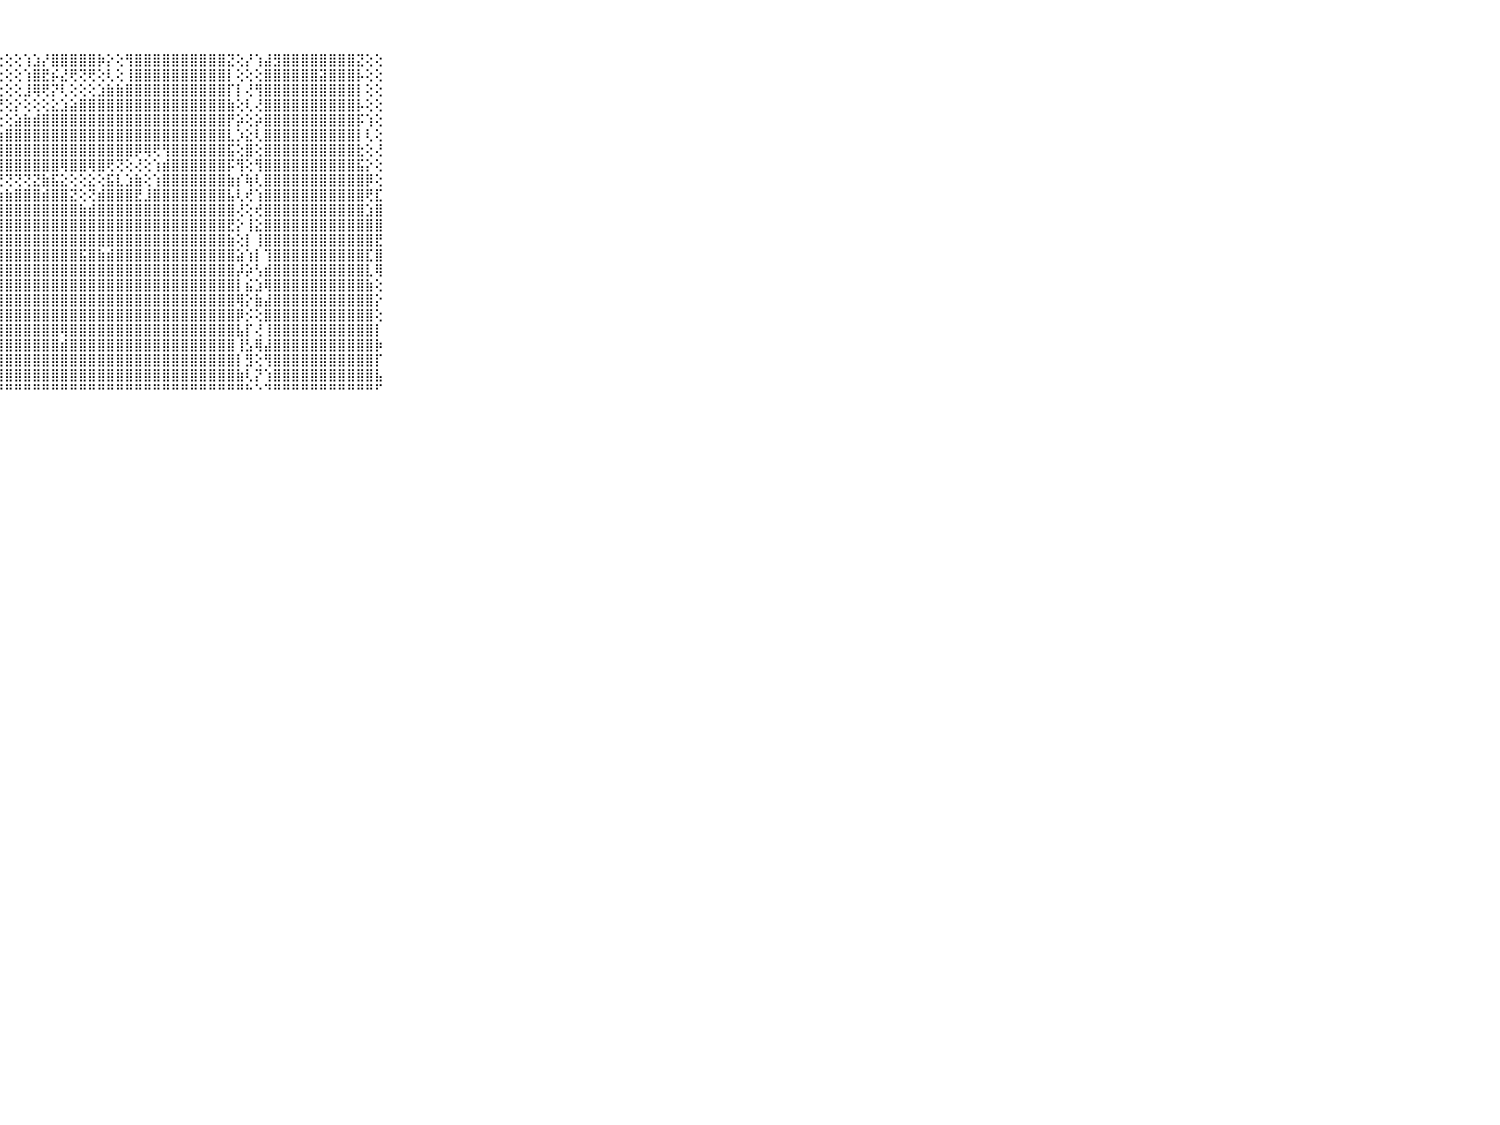

⠀⠀⠀⠀⠀⠀⠀⠀⠀⠀⠀⣿⣿⣿⣿⣿⣿⣿⣿⣿⣿⣿⢟⢕⢕⢕⢕⢕⢕⢕⢱⣱⡜⣿⣿⣿⣿⣿⡷⡕⢕⢻⣿⣿⣿⣿⣿⣿⣿⣿⣿⣿⣝⢕⡜⢱⣼⣻⣿⣿⣿⣿⣿⣿⣿⣿⣝⢕⢕⠀⠀⠀⠀⠀⠀⠀⠀⠀⠀⠀⠀
⠀⠀⠀⠀⠀⠀⠀⠀⠀⠀⠀⣿⣿⣿⣿⣿⣿⣿⣿⣿⣿⡵⢕⢕⢕⢕⢕⢕⢕⢕⢱⣿⣟⡮⣜⢟⢝⢟⢕⢇⢕⢸⣿⣿⣿⣿⣿⣿⣿⣿⣿⣿⡇⢕⢕⢕⣿⣿⣿⣿⣿⣿⣽⣿⣿⣿⡧⢕⢕⠀⠀⠀⠀⠀⠀⠀⠀⠀⠀⠀⠀
⠀⠀⠀⠀⠀⠀⠀⠀⠀⠀⠀⣿⣿⣿⣿⣿⣿⣿⣿⡿⢕⢕⢕⢕⢕⢕⢕⢕⢕⢕⣸⢿⢟⡝⢇⢕⢕⢕⣱⣷⣷⣿⣿⣿⣿⣿⣿⣿⣿⣿⣿⣿⡏⡇⢜⢻⣿⣿⣿⣿⣿⣿⣿⣿⣿⣿⡇⢕⢕⠀⠀⠀⠀⠀⠀⠀⠀⠀⠀⠀⠀
⠀⠀⠀⠀⠀⠀⠀⠀⠀⠀⠀⣿⣿⣿⣿⣿⣿⣿⡿⢟⢕⢕⢕⢕⢕⢕⢕⢜⢕⡕⢕⢕⢕⣕⣱⣵⣿⣿⣿⣿⣿⣿⣿⣿⣿⣿⣿⣿⣿⣿⣿⣿⣷⢕⢇⢜⣿⣿⣿⣿⣿⣿⣿⣿⣿⣿⡧⢕⢕⠀⠀⠀⠀⠀⠀⠀⠀⠀⠀⠀⠀
⠀⠀⠀⠀⠀⠀⠀⠀⠀⠀⠀⣿⣿⣿⣿⣿⣿⣿⢇⢕⢕⢕⢕⢕⢕⢕⢕⢕⢕⣵⣷⣾⣿⣿⣿⣿⣿⣿⣿⣿⣿⣿⣿⣿⣿⣿⣿⣿⣿⣿⣿⣿⡟⡵⢕⡵⣿⣿⣿⣿⣿⣿⣿⣿⣿⣿⡯⢱⢕⠀⠀⠀⠀⠀⠀⠀⠀⠀⠀⠀⠀
⠀⠀⠀⠀⠀⠀⠀⠀⠀⠀⠀⣿⣿⣿⣿⣿⣿⡿⢕⢕⢕⢕⢕⢕⢕⢕⢕⣱⣿⣿⣿⣿⣿⣿⣿⣿⣿⣿⣿⣿⣿⣿⣿⣿⣿⣿⣿⣿⣿⣿⣿⣿⣇⡱⣕⢇⣿⣿⣿⣿⣿⣿⣿⣿⣿⣿⡇⢇⢕⠀⠀⠀⠀⠀⠀⠀⠀⠀⠀⠀⠀
⠀⠀⠀⠀⠀⠀⠀⠀⠀⠀⠀⣿⣿⣿⣿⣿⣿⣷⢜⢕⢕⢕⢕⢕⢕⢕⣱⣿⣿⣿⣿⣿⣿⣿⣿⣿⣿⣿⣿⣿⣿⣿⡿⢿⢟⢻⣿⣿⣿⣿⣿⣿⣯⢕⣿⢕⣿⣿⣿⣿⣿⣿⣿⣿⣿⣿⣗⢕⢜⠀⠀⠀⠀⠀⠀⠀⠀⠀⠀⠀⠀
⠀⠀⠀⠀⠀⠀⠀⠀⠀⠀⠀⣿⣿⣿⣿⣿⣿⣿⡕⢕⢕⢕⢕⢕⢕⢾⣿⣿⣿⣿⣿⣿⣿⣿⢿⣿⣿⢿⣿⢟⢝⢕⢜⢕⢱⣾⣿⣿⣿⣿⣿⣿⡯⢻⢕⢻⣿⣿⣿⣿⣿⣿⣿⣿⣿⣿⣯⡕⢕⠀⠀⠀⠀⠀⠀⠀⠀⠀⠀⠀⠀
⠀⠀⠀⠀⠀⠀⠀⠀⠀⠀⠀⣿⣿⣿⣿⣿⣿⣿⡇⢕⢕⢕⢕⢕⢕⢕⢟⢟⢝⢝⢝⣝⣷⣯⣕⢕⢕⣕⢕⣯⣇⣱⣷⢕⢱⣿⣿⣿⣿⣿⣿⣿⣷⡎⢷⢇⣿⣿⣿⣿⣿⣿⣿⣿⣿⣿⣿⡿⢕⠀⠀⠀⠀⠀⠀⠀⠀⠀⠀⠀⠀
⠀⠀⠀⠀⠀⠀⠀⠀⠀⠀⠀⣿⣿⣿⣿⣿⣿⣿⣧⢕⢕⣕⣕⢕⢕⢕⣵⣵⣷⣿⣿⣿⣾⣿⣿⣝⢕⢝⣾⣿⣿⣿⣟⣸⣿⣿⣿⣿⣿⣿⣿⣿⣧⢇⢞⢱⣿⣿⣿⣿⣿⣿⣿⣿⣿⣿⣿⢟⣏⠀⠀⠀⠀⠀⠀⠀⠀⠀⠀⠀⠀
⠀⠀⠀⠀⠀⠀⠀⠀⠀⠀⠀⣿⣿⣿⣿⣿⣿⣿⣿⣷⣿⣿⣿⣿⣷⣾⣿⣿⣿⣿⣿⣿⣿⣿⣿⣿⣷⣾⣿⣿⣿⣿⣿⣿⣿⣿⣿⣿⣿⣿⣿⣿⣿⢜⢕⢞⣿⣿⣿⣿⣿⣿⣿⣿⣿⣿⣿⣱⣿⠀⠀⠀⠀⠀⠀⠀⠀⠀⠀⠀⠀
⠀⠀⠀⠀⠀⠀⠀⠀⠀⠀⠀⣿⣿⣿⣿⣿⣿⣿⣿⣿⣿⣿⣿⣿⣿⣿⣿⣿⣿⣿⣿⣿⣿⣿⣿⣿⣿⣿⣿⣿⣿⣿⣿⣿⣿⣿⣿⣿⣿⣿⣿⣿⣟⡕⢸⣕⣿⣿⣿⣿⣿⣿⣿⣿⣿⣿⣿⣿⣿⠀⠀⠀⠀⠀⠀⠀⠀⠀⠀⠀⠀
⠀⠀⠀⠀⠀⠀⠀⠀⠀⠀⠀⣿⣿⣿⣿⣿⣿⣿⣿⣿⣿⡿⣿⣿⣿⣿⣿⣿⣿⣿⣿⣿⣿⣿⣿⣿⣿⣿⣿⣿⣿⣿⣿⣿⣿⣿⣿⣿⣿⣿⣿⣿⣷⢕⡇⢸⣿⣿⣿⣿⣿⣿⣿⣿⣿⣿⣿⣿⣟⠀⠀⠀⠀⠀⠀⠀⠀⠀⠀⠀⠀
⠀⠀⠀⠀⠀⠀⠀⠀⠀⠀⠀⣿⣿⣿⣿⣿⣿⣿⣿⣿⣿⣿⣿⣿⣿⣿⣿⣿⣿⣿⣿⣿⣿⣿⣿⣿⣯⣿⣷⣾⣿⣿⣿⣿⣿⣿⣿⣿⣿⣿⣿⣿⣿⣵⢱⡇⢹⣿⣿⣿⣿⣿⣿⣿⣿⣿⣿⣏⣿⠀⠀⠀⠀⠀⠀⠀⠀⠀⠀⠀⠀
⠀⠀⠀⠀⠀⠀⠀⠀⠀⠀⠀⣿⣿⣿⣿⣿⣿⣿⣿⣿⣿⡟⢿⣿⣿⣿⣿⣿⣿⣿⣿⣿⣿⣿⣿⣿⣿⣿⣿⣿⣿⣿⣿⣿⣿⣿⣿⣿⣿⣿⣿⣿⣿⡼⡵⢣⣾⣿⣿⣿⣿⣿⣿⣿⣿⣿⣿⣇⢿⠀⠀⠀⠀⠀⠀⠀⠀⠀⠀⠀⠀
⠀⠀⠀⠀⠀⠀⠀⠀⠀⠀⠀⣿⣿⣿⣿⣿⣿⣿⣿⣿⣿⣿⣮⢻⣿⣿⣿⣿⣿⣿⣿⣿⣿⣿⣿⣿⣿⣿⣿⣿⣿⣿⣿⣿⣿⣿⣿⣿⣿⣿⣿⣿⣿⡇⣮⣱⢿⣿⣿⣿⣿⣿⣿⣿⣿⣿⣿⣷⢕⠀⠀⠀⠀⠀⠀⠀⠀⠀⠀⠀⠀
⠀⠀⠀⠀⠀⠀⠀⠀⠀⠀⠀⣿⣿⣿⣿⣿⣿⣿⣿⣿⣿⣿⣿⣷⣜⢿⣿⣿⣿⣿⣿⣿⣿⣿⣿⣿⣿⣿⣿⣿⣿⣿⣿⣿⣿⣿⣿⣿⣿⣿⣿⣿⣿⢿⡕⣷⣼⣿⣿⣿⣿⣿⣿⣿⣿⣿⣿⣿⡕⠀⠀⠀⠀⠀⠀⠀⠀⠀⠀⠀⠀
⠀⠀⠀⠀⠀⠀⠀⠀⠀⠀⠀⣿⣿⣿⣿⣿⣿⣿⣿⣿⣿⣿⣿⣿⣿⣿⣿⣿⣿⣿⣿⣿⣿⣿⣿⣿⣿⣿⣿⣿⣿⣿⣿⣿⣿⣿⣿⣿⣿⣿⣿⣿⣿⡿⡪⢕⣿⣿⣿⣿⣿⣿⣿⣿⣿⣿⣿⣿⢕⠀⠀⠀⠀⠀⠀⠀⠀⠀⠀⠀⠀
⠀⠀⠀⠀⠀⠀⠀⠀⠀⠀⠀⣿⣿⣿⣿⣿⣿⣿⣿⣿⣿⣿⣿⣿⣿⣿⣿⣿⣿⣿⣿⣿⣿⣿⢿⣿⣿⣿⣿⣿⣿⣿⣿⣿⣿⣿⣿⣿⣿⣿⣿⣿⣿⣧⡏⢜⢸⣿⣿⣿⣿⣿⣿⣿⣿⣿⣿⣿⡇⠀⠀⠀⠀⠀⠀⠀⠀⠀⠀⠀⠀
⠀⠀⠀⠀⠀⠀⠀⠀⠀⠀⠀⣿⣿⣿⣿⣿⣿⣿⣿⣿⣿⣿⣿⣿⣿⣿⣿⣿⣿⣿⣿⣿⣿⣿⣾⣿⣿⣿⣿⣿⣿⣿⣿⣿⣿⣿⣿⣿⣿⣿⣿⣿⣿⢸⣣⢿⣼⣿⣿⣿⣿⣿⣿⣿⣿⣿⣿⣿⡷⠀⠀⠀⠀⠀⠀⠀⠀⠀⠀⠀⠀
⠀⠀⠀⠀⠀⠀⠀⠀⠀⠀⠀⣿⣿⣿⣿⣿⣿⣿⣿⣿⣿⣿⣿⣿⣿⣿⣿⣿⣿⣿⣿⣿⣿⣿⣿⣿⣿⣿⣿⣿⣿⣿⣿⣿⣿⣿⣿⣿⣿⣿⣿⣿⣿⡇⣻⢕⢻⣿⣿⣿⣿⣿⣿⣿⣿⣿⣿⣿⡏⠀⠀⠀⠀⠀⠀⠀⠀⠀⠀⠀⠀
⠀⠀⠀⠀⠀⠀⠀⠀⠀⠀⠀⣿⣿⣿⣿⣿⣿⣿⣿⣿⣿⣿⣿⣿⣿⣿⣿⣿⣿⣿⣿⣿⣿⣿⣿⣿⣿⣿⣿⣿⣿⣿⣿⣿⣿⣿⣿⣿⣿⣿⣿⣿⣿⣷⢇⡝⢱⣿⣿⣿⣿⣿⣿⣿⣿⣿⣿⣿⣧⠀⠀⠀⠀⠀⠀⠀⠀⠀⠀⠀⠀
⠀⠀⠀⠀⠀⠀⠀⠀⠀⠀⠀⠛⠛⠛⠛⠛⠛⠛⠛⠛⠛⠛⠛⠛⠛⠛⠛⠛⠛⠛⠛⠛⠛⠛⠛⠛⠛⠛⠛⠛⠛⠛⠛⠛⠛⠛⠛⠛⠛⠛⠛⠛⠛⠛⠓⠑⠙⠛⠛⠛⠛⠛⠛⠛⠛⠛⠛⠛⠋⠀⠀⠀⠀⠀⠀⠀⠀⠀⠀⠀⠀